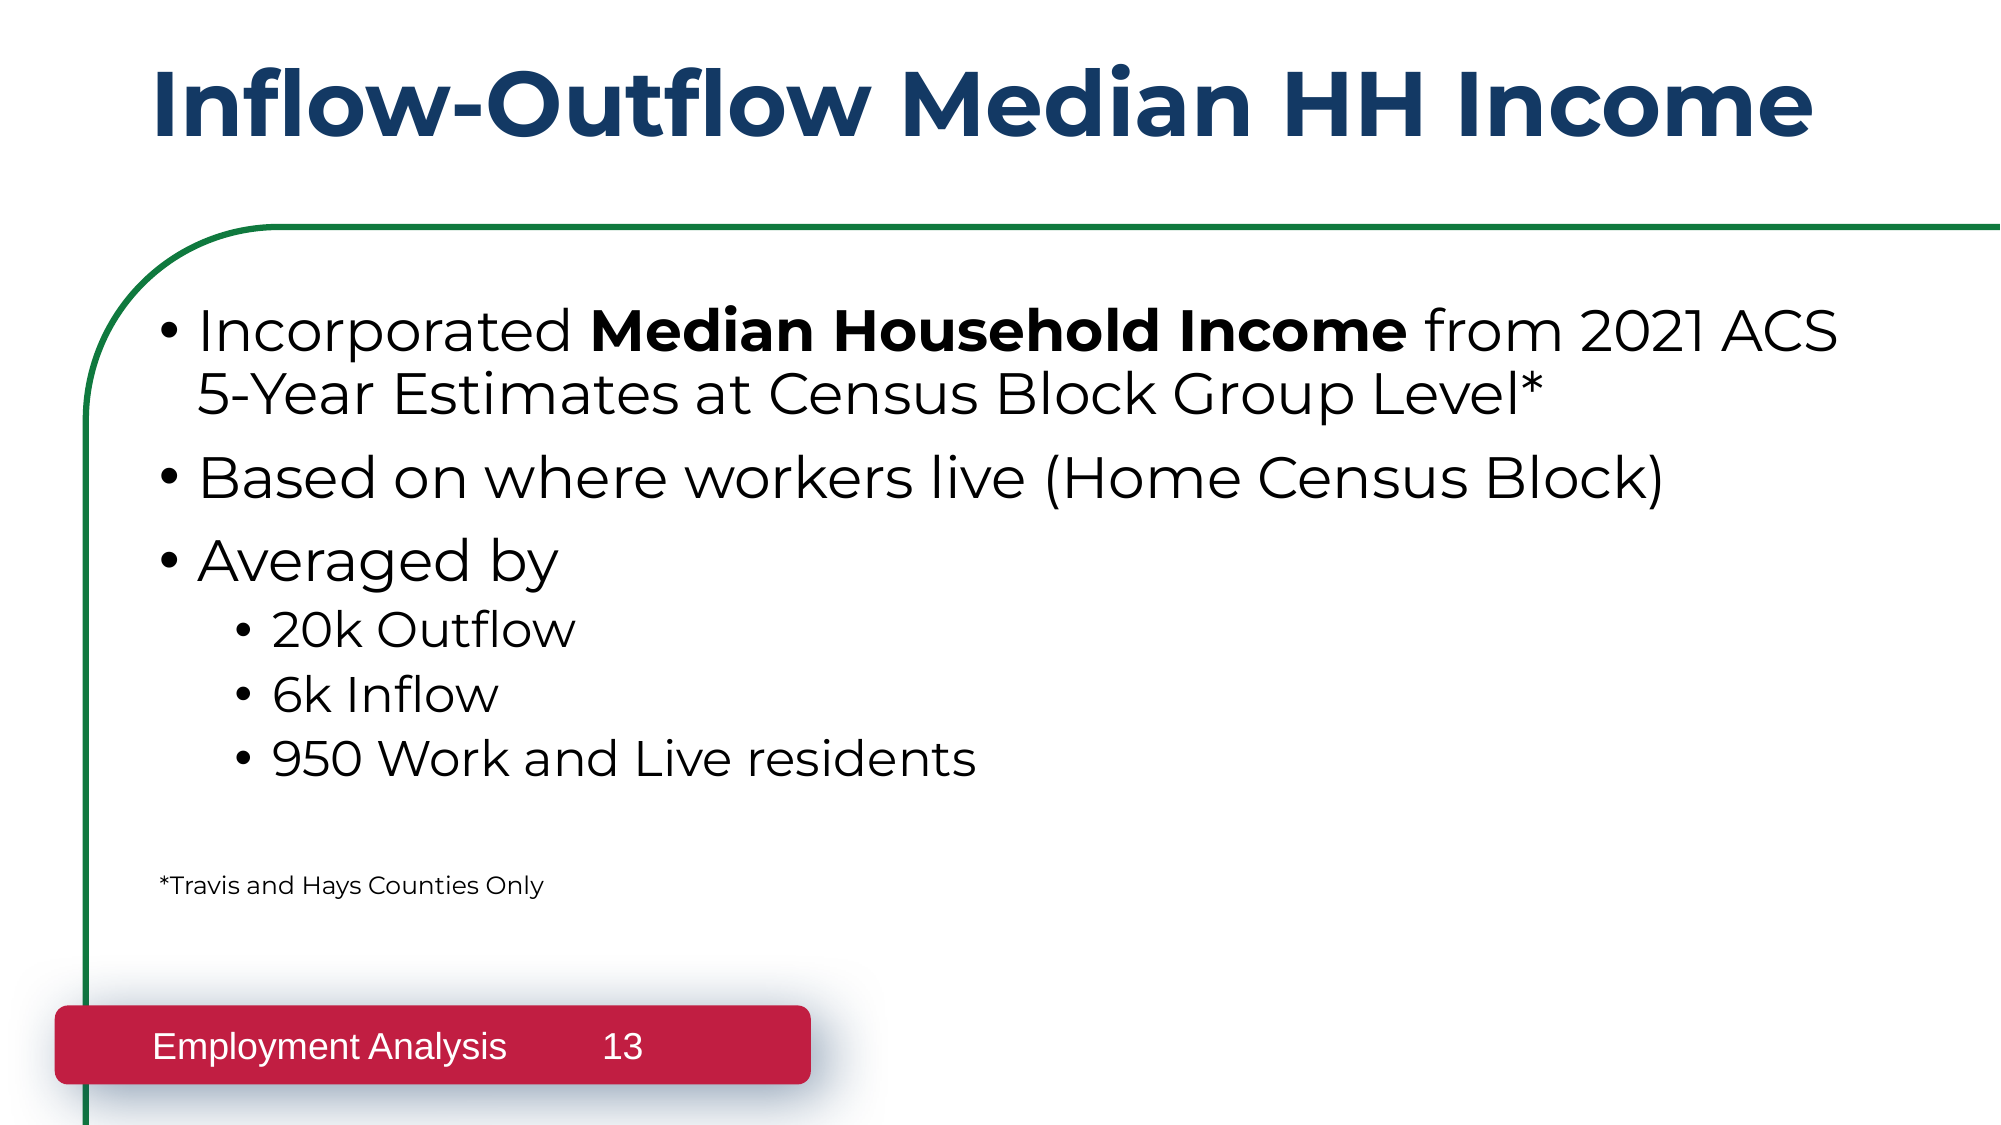

Inflow-Outflow Median HH Income

Incorporated Median Household Income from 2021 ACS 5-Year Estimates at Census Block Group Level*
Based on where workers live (Home Census Block)
Averaged by
20k Outflow
6k Inflow
950 Work and Live residents

*Travis and Hays Counties Only

Employment Analysis 	13